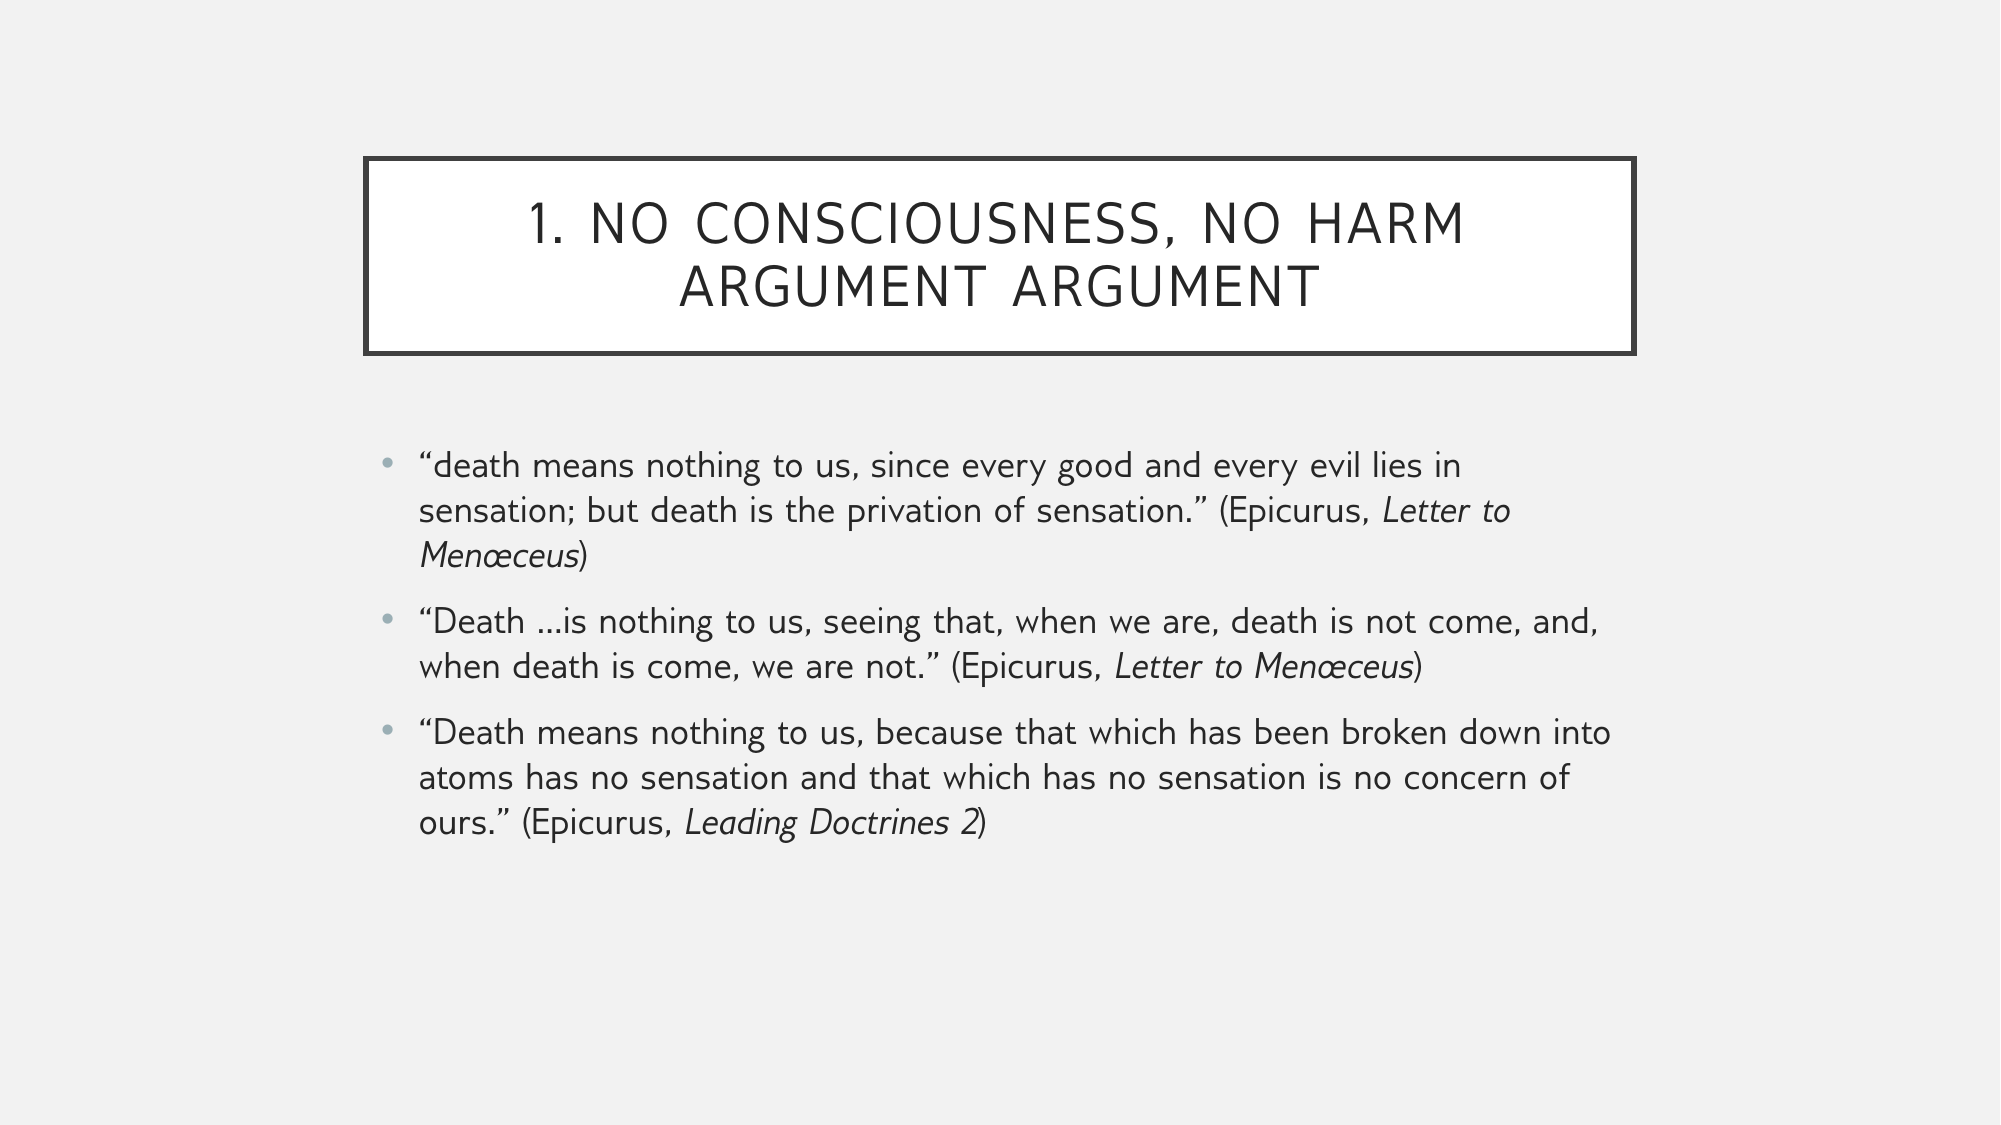

# 1. No consciousness, no harm argument argument
“death means nothing to us, since every good and every evil lies in sensation; but death is the privation of sensation.” (Epicurus, Letter to Menoeceus)
“Death …is nothing to us, seeing that, when we are, death is not come, and, when death is come, we are not.” (Epicurus, Letter to Menoeceus)
“Death means nothing to us, because that which has been broken down into atoms has no sensation and that which has no sensation is no concern of ours.” (Epicurus, Leading Doctrines 2)